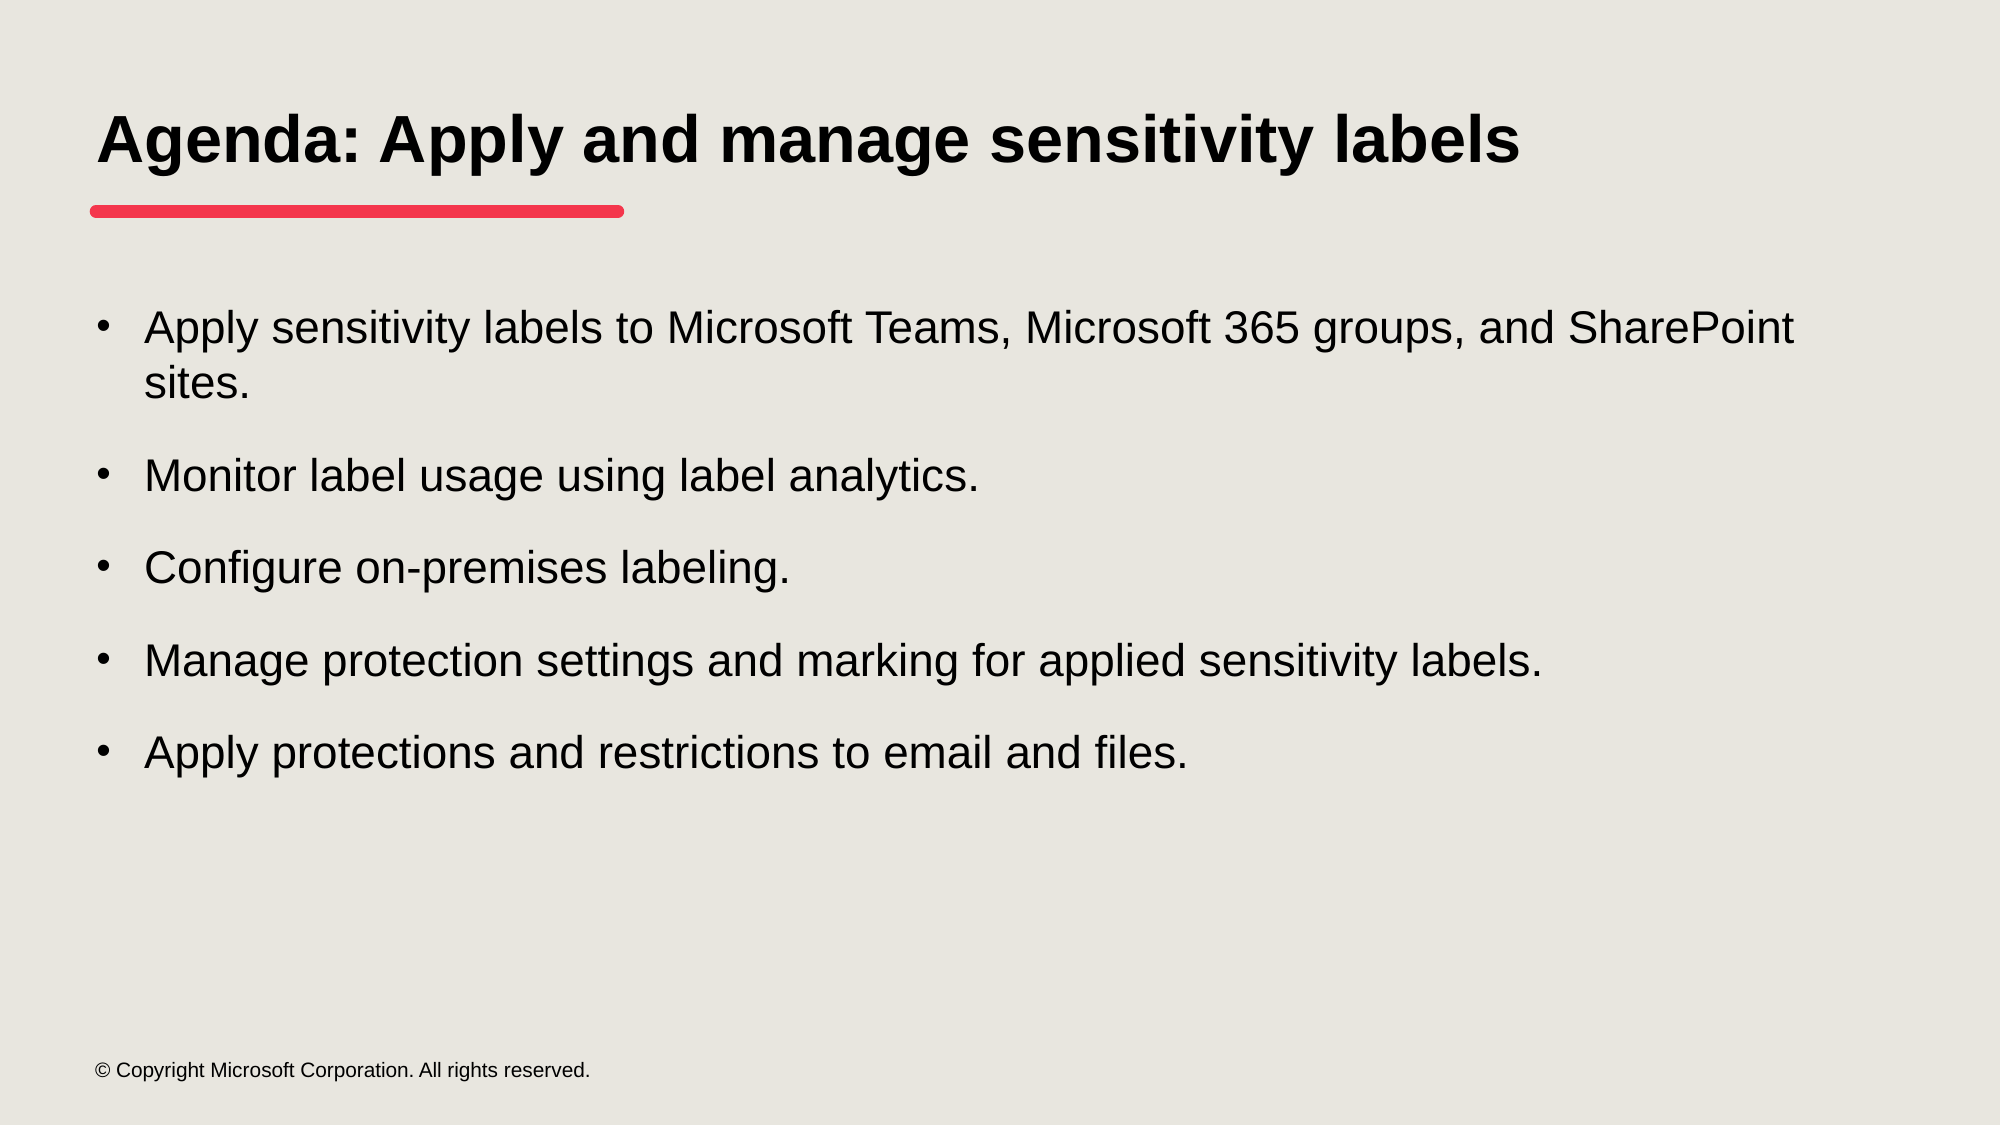

# Agenda: Apply and manage sensitivity labels
Apply sensitivity labels to Microsoft Teams, Microsoft 365 groups, and SharePoint sites.
Monitor label usage using label analytics.
Configure on-premises labeling.
Manage protection settings and marking for applied sensitivity labels.
Apply protections and restrictions to email and files.